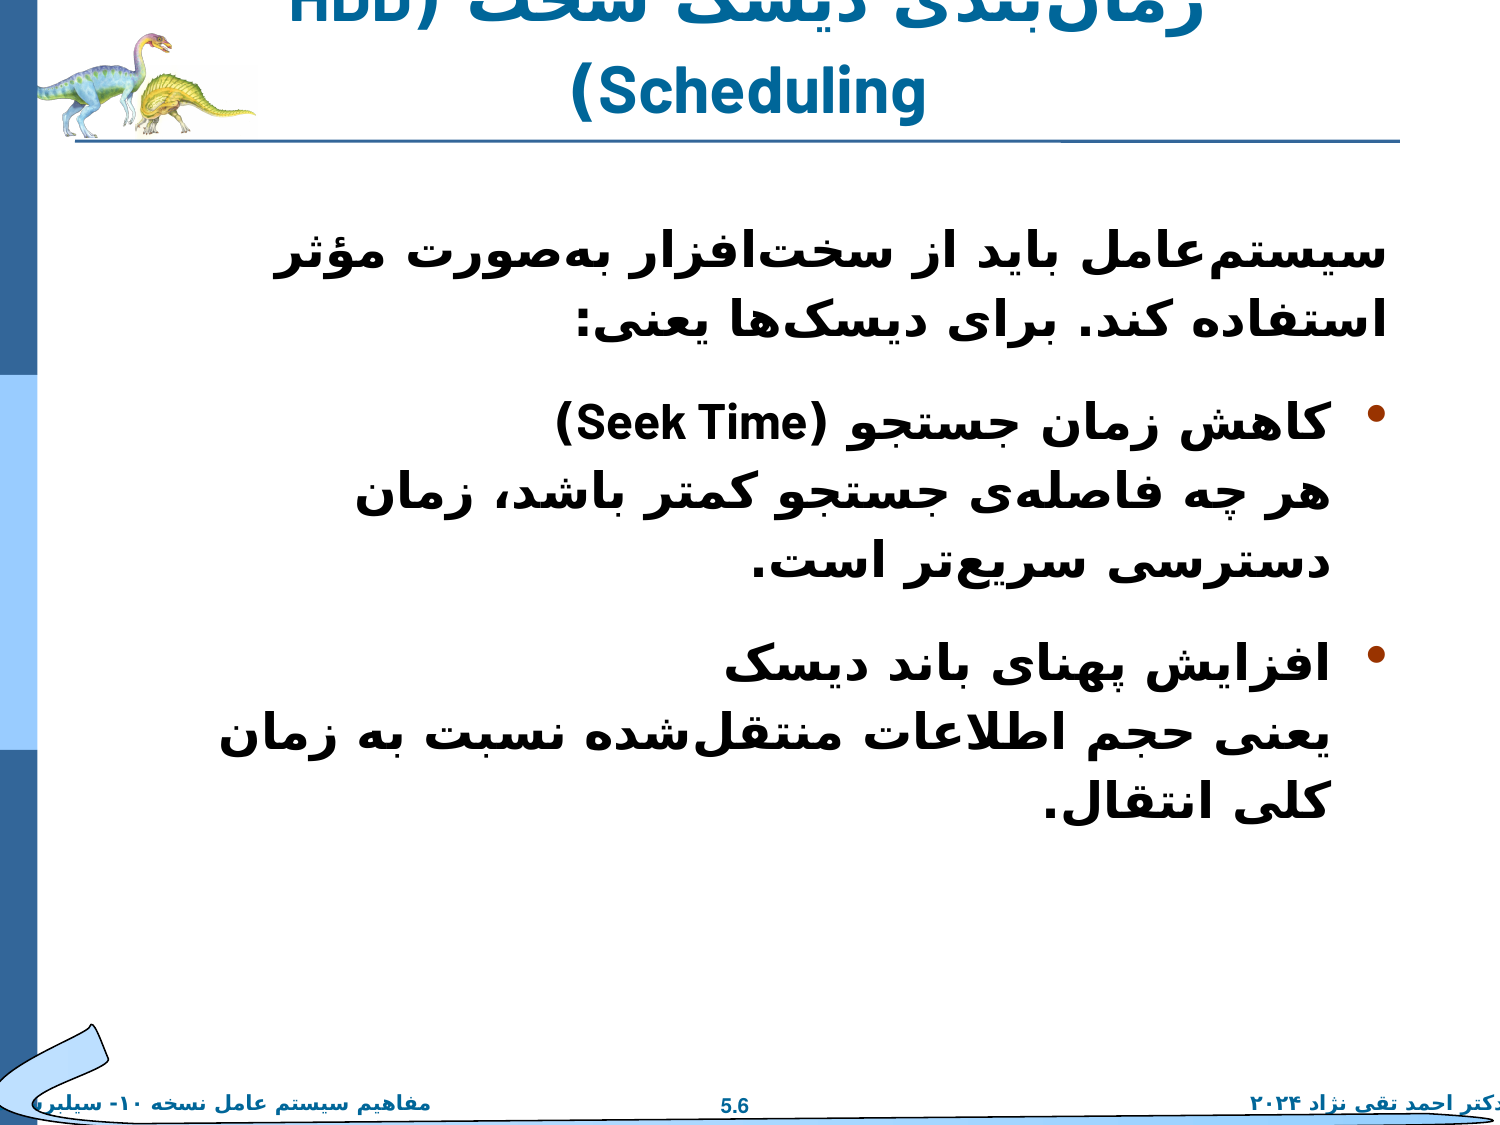

# زمان‌بندی دیسک سخت (HDD Scheduling)
سیستم‌عامل باید از سخت‌افزار به‌صورت مؤثر استفاده کند. برای دیسک‌ها یعنی:
کاهش زمان جستجو (Seek Time)
هر چه فاصله‌ی جستجو کمتر باشد، زمان دسترسی سریع‌تر است.
افزایش پهنای باند دیسک
یعنی حجم اطلاعات منتقل‌شده نسبت به زمان کلی انتقال.